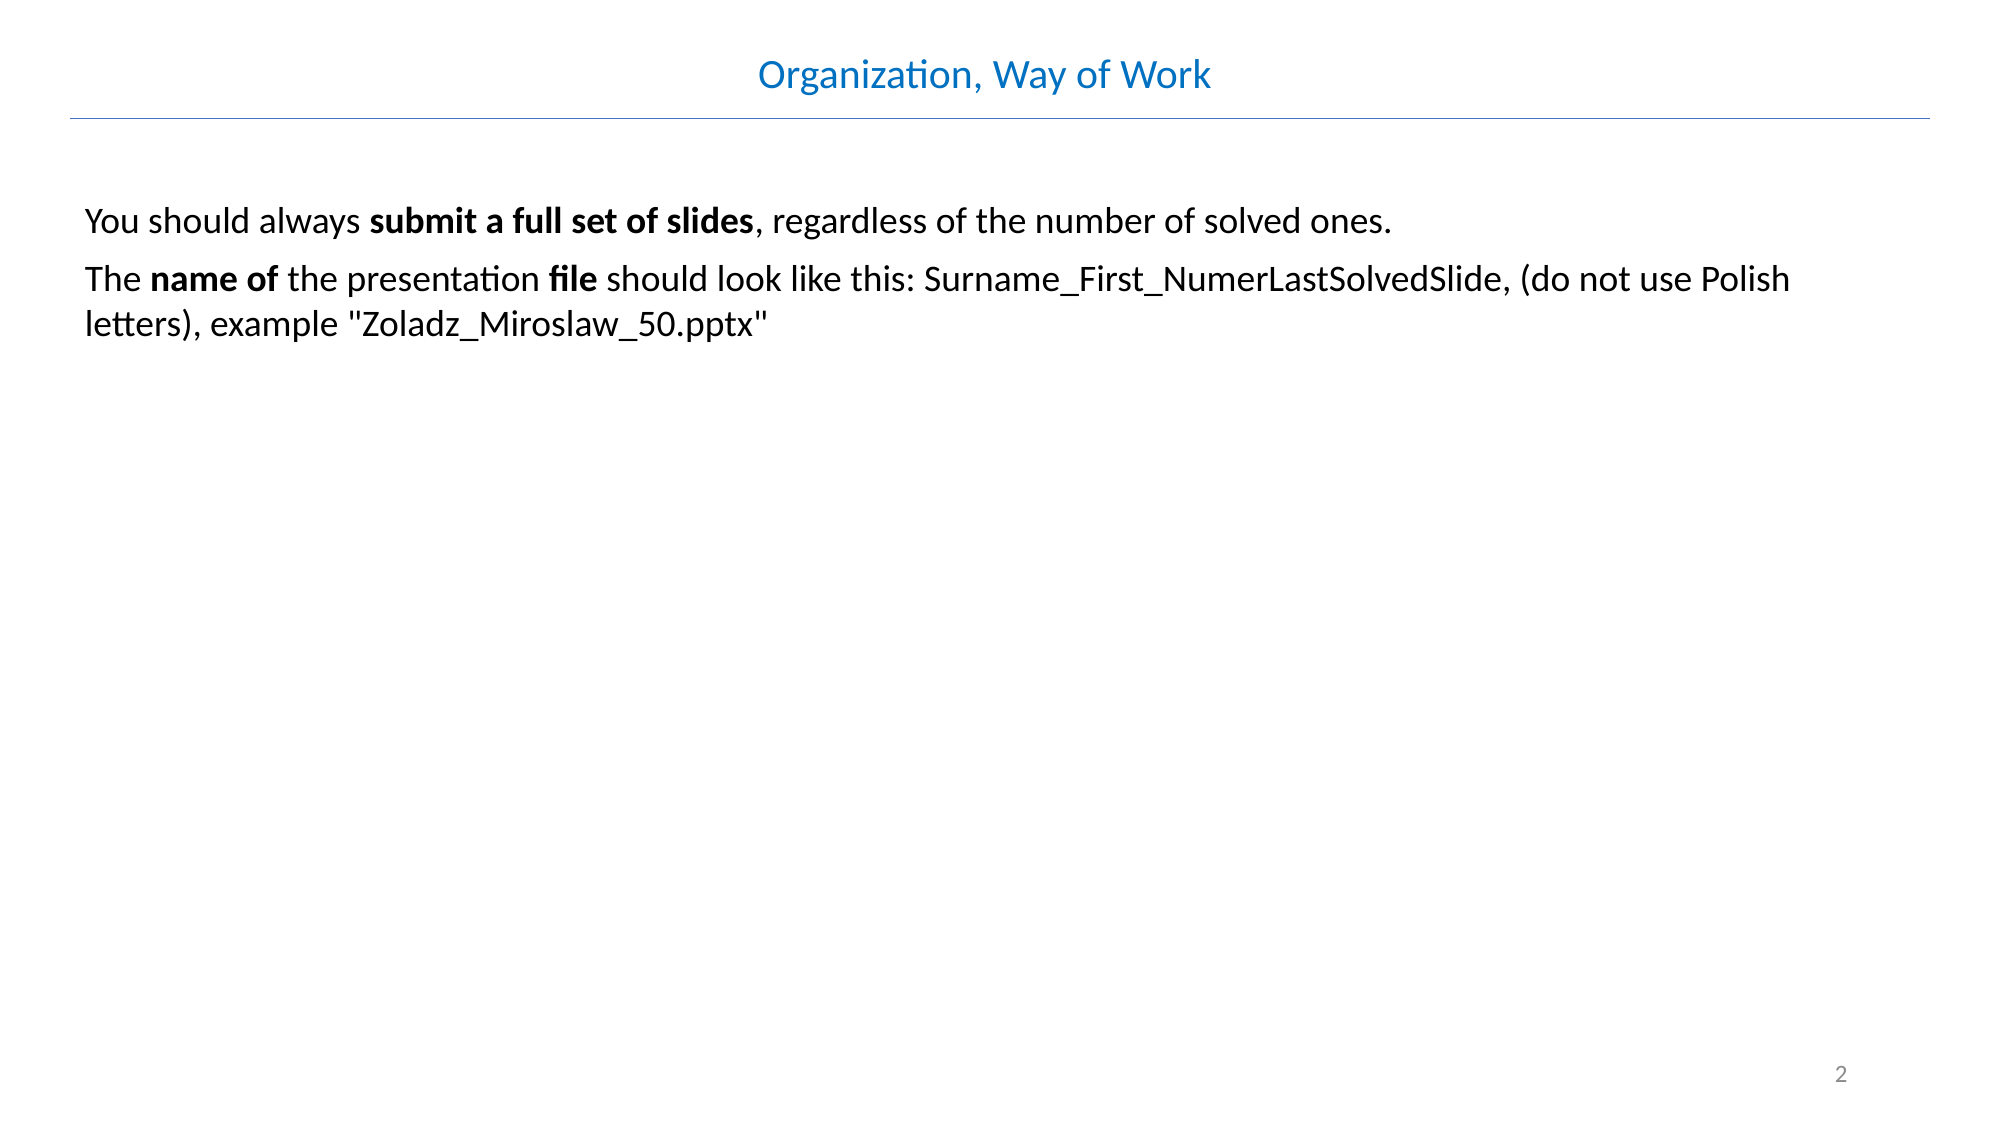

Organization, Way of Work

You should always submit a full set of slides, regardless of the number of solved ones.
The name of the presentation file should look like this: Surname_First_NumerLastSolvedSlide, (do not use Polish letters), example "Zoladz_Miroslaw_50.pptx"
2